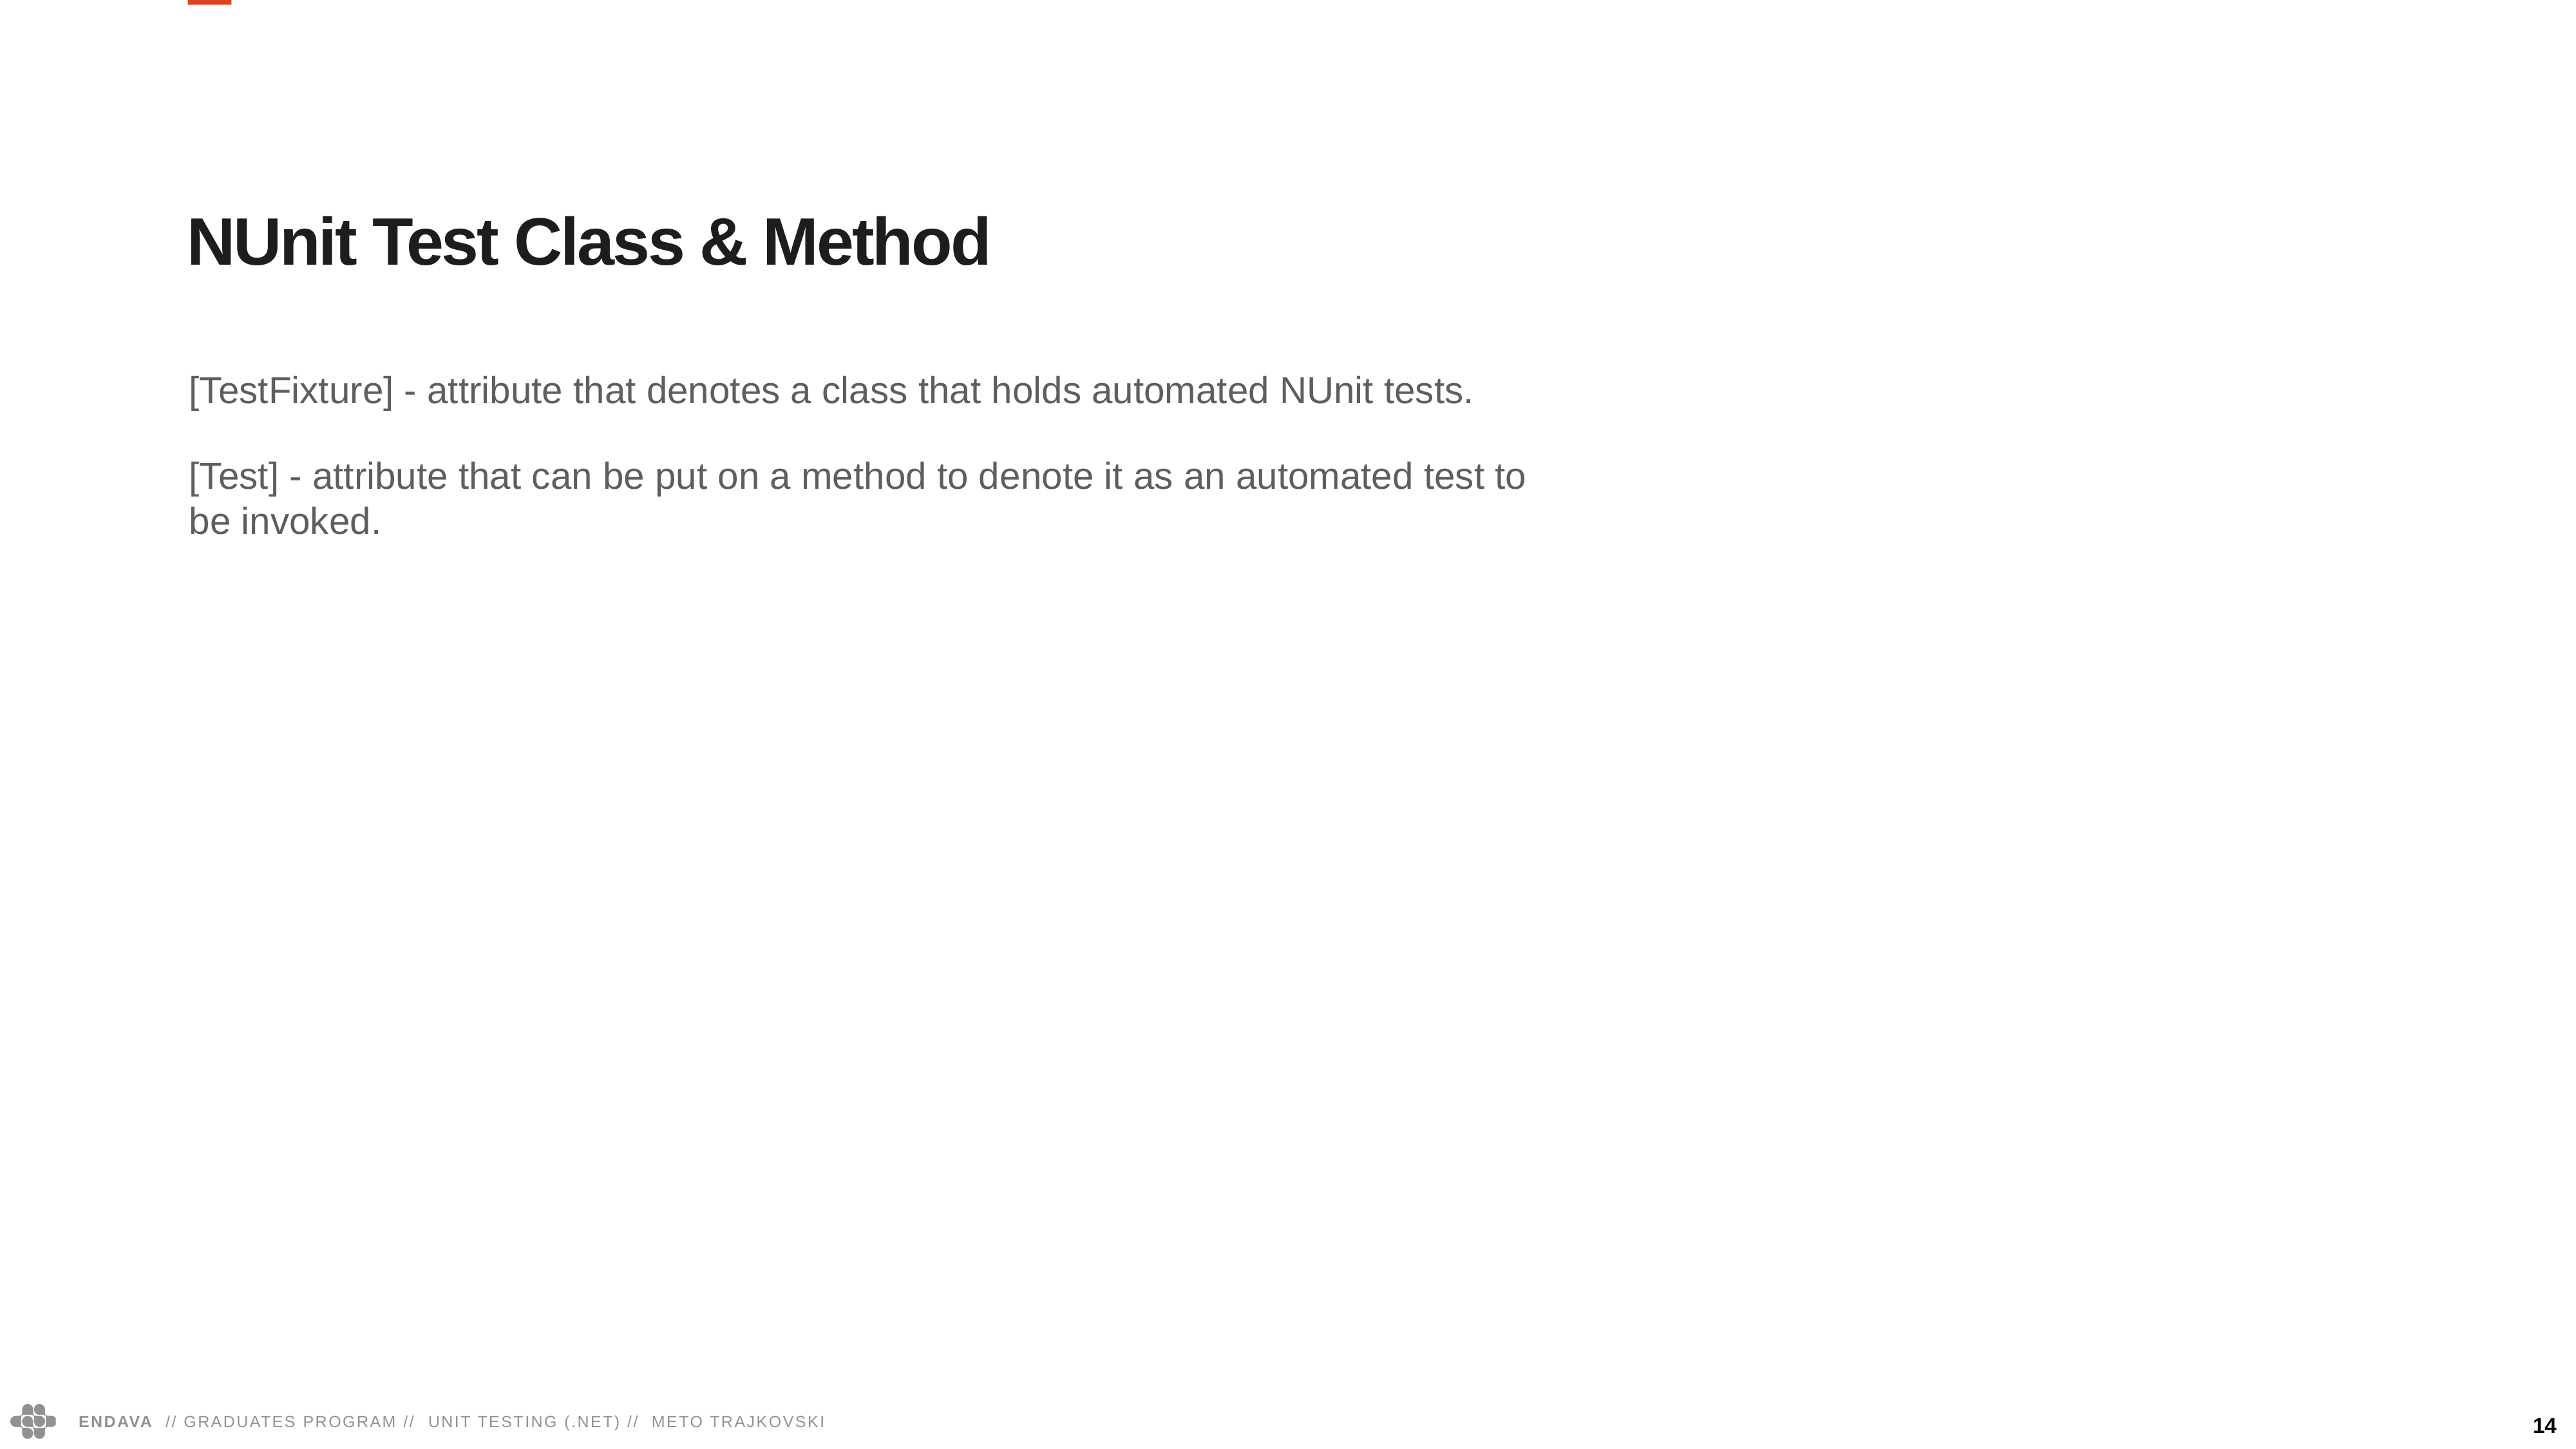

NUnit Test Class & Method
[TestFixture] - attribute that denotes a class that holds automated NUnit tests.
[Test] - attribute that can be put on a method to denote it as an automated test to be invoked.
14